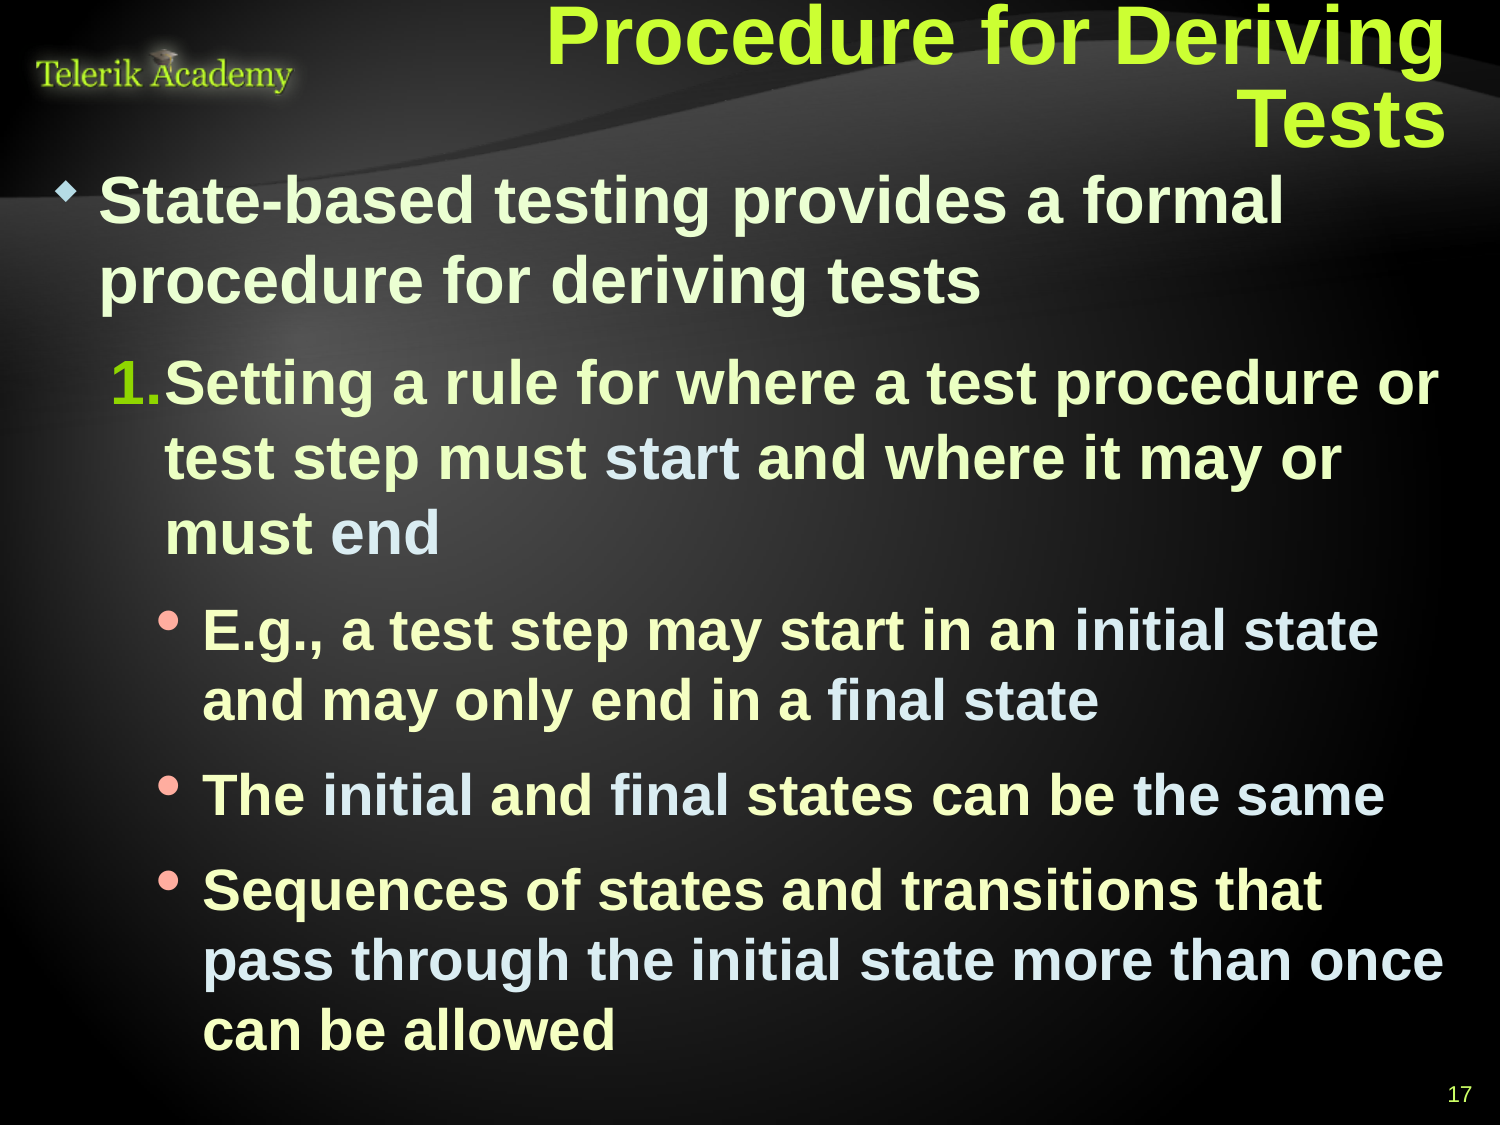

# Procedure for Deriving Tests
State-based testing provides a formal procedure for deriving tests
Setting a rule for where a test procedure or test step must start and where it may or must end
E.g., a test step may start in an initial state and may only end in a final state
The initial and final states can be the same
Sequences of states and transitions that pass through the initial state more than once can be allowed
17